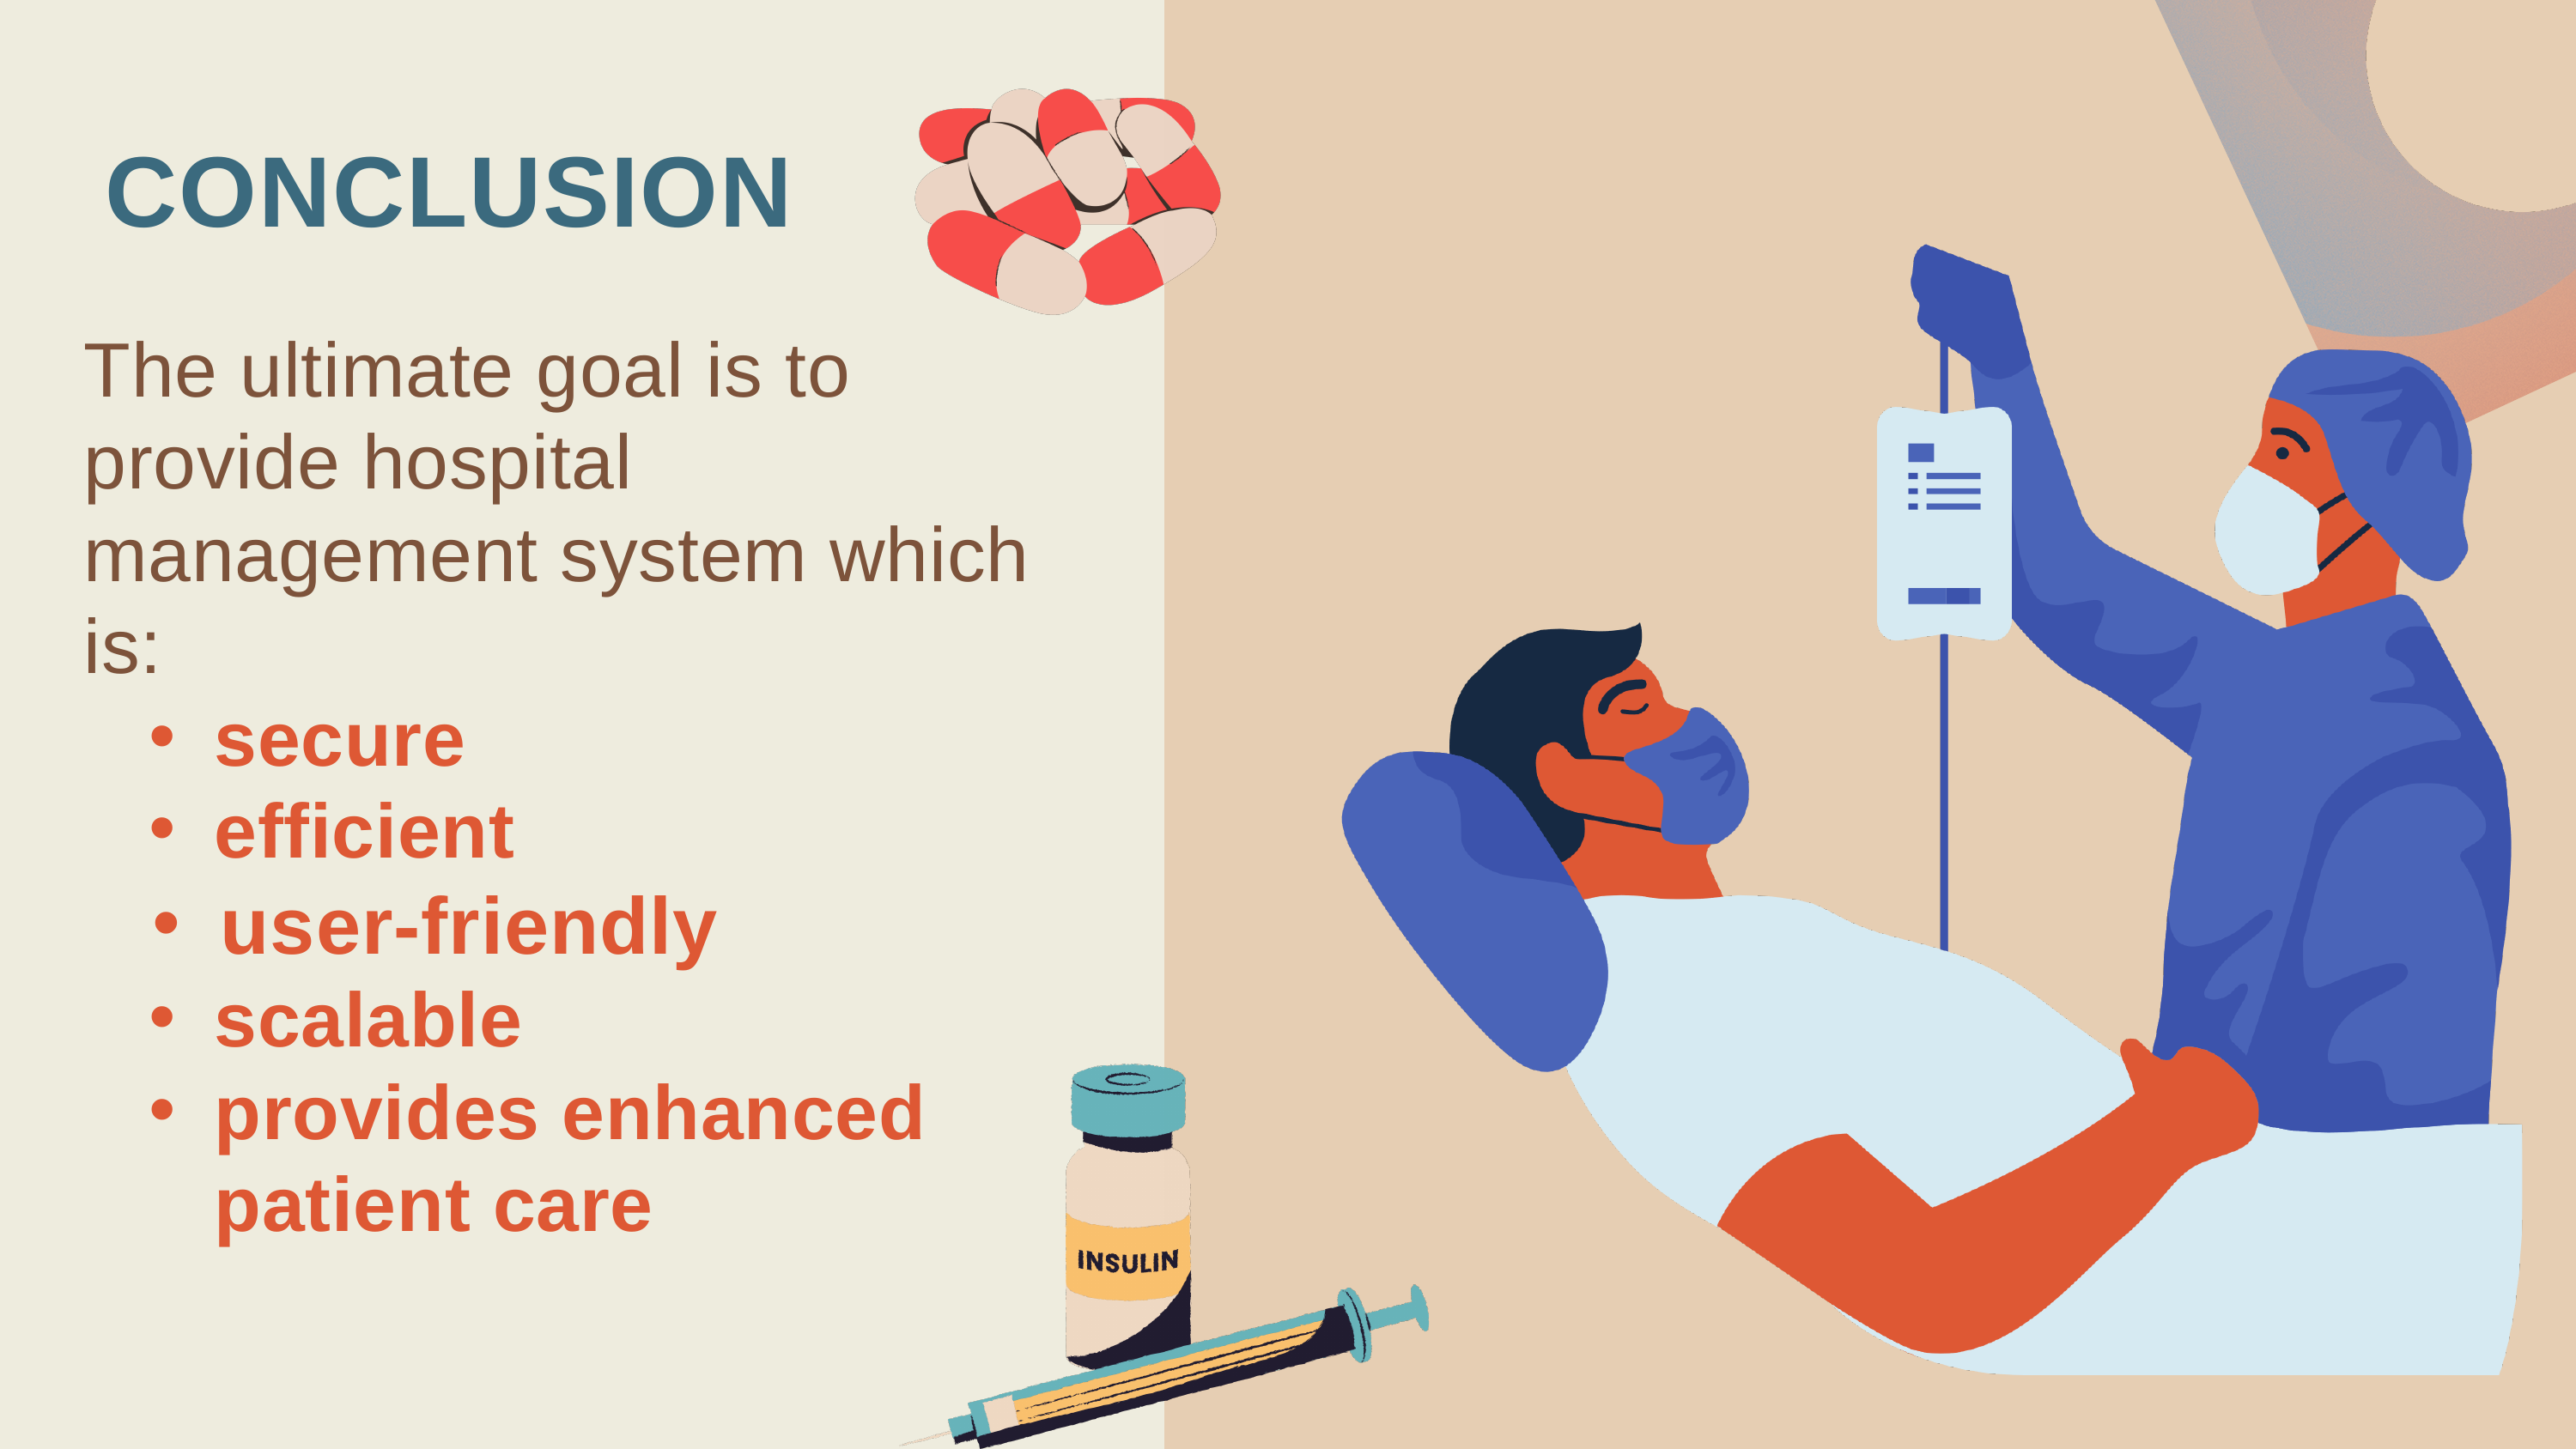

CONCLUSION

The ultimate goal is to provide hospital management system which is:
secure
efficient
user-friendly
scalable
provides enhanced patient care